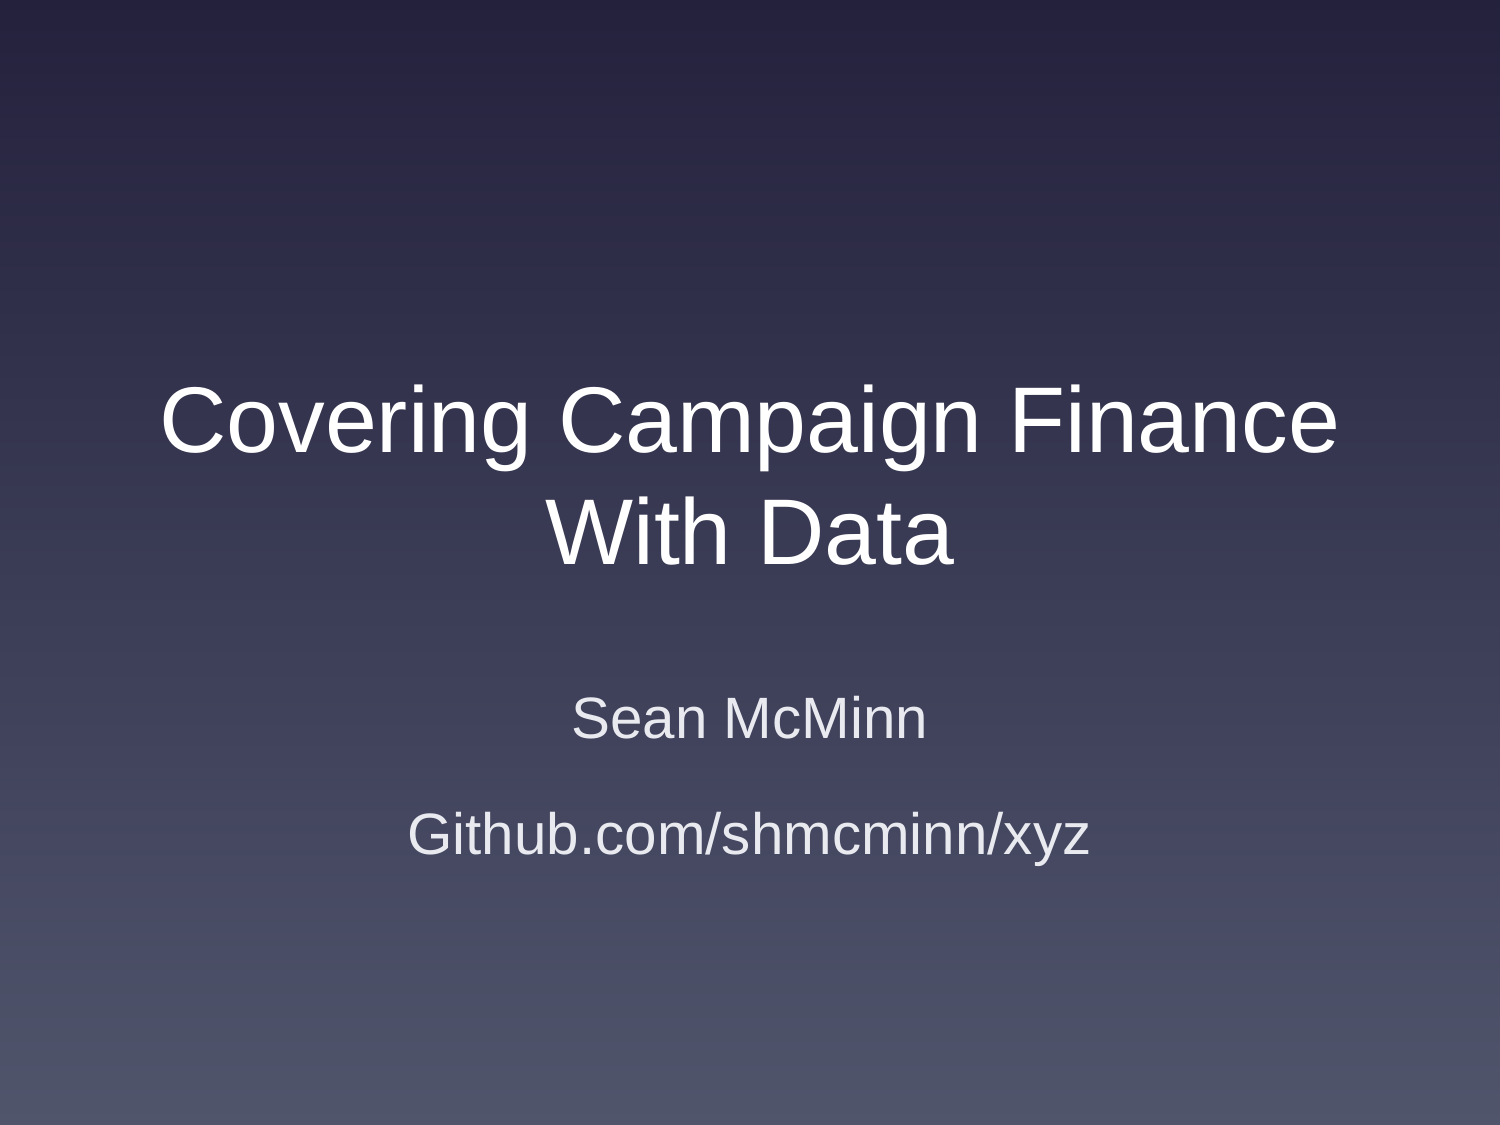

# Covering Campaign Finance With Data
Sean McMinn
Github.com/shmcminn/xyz